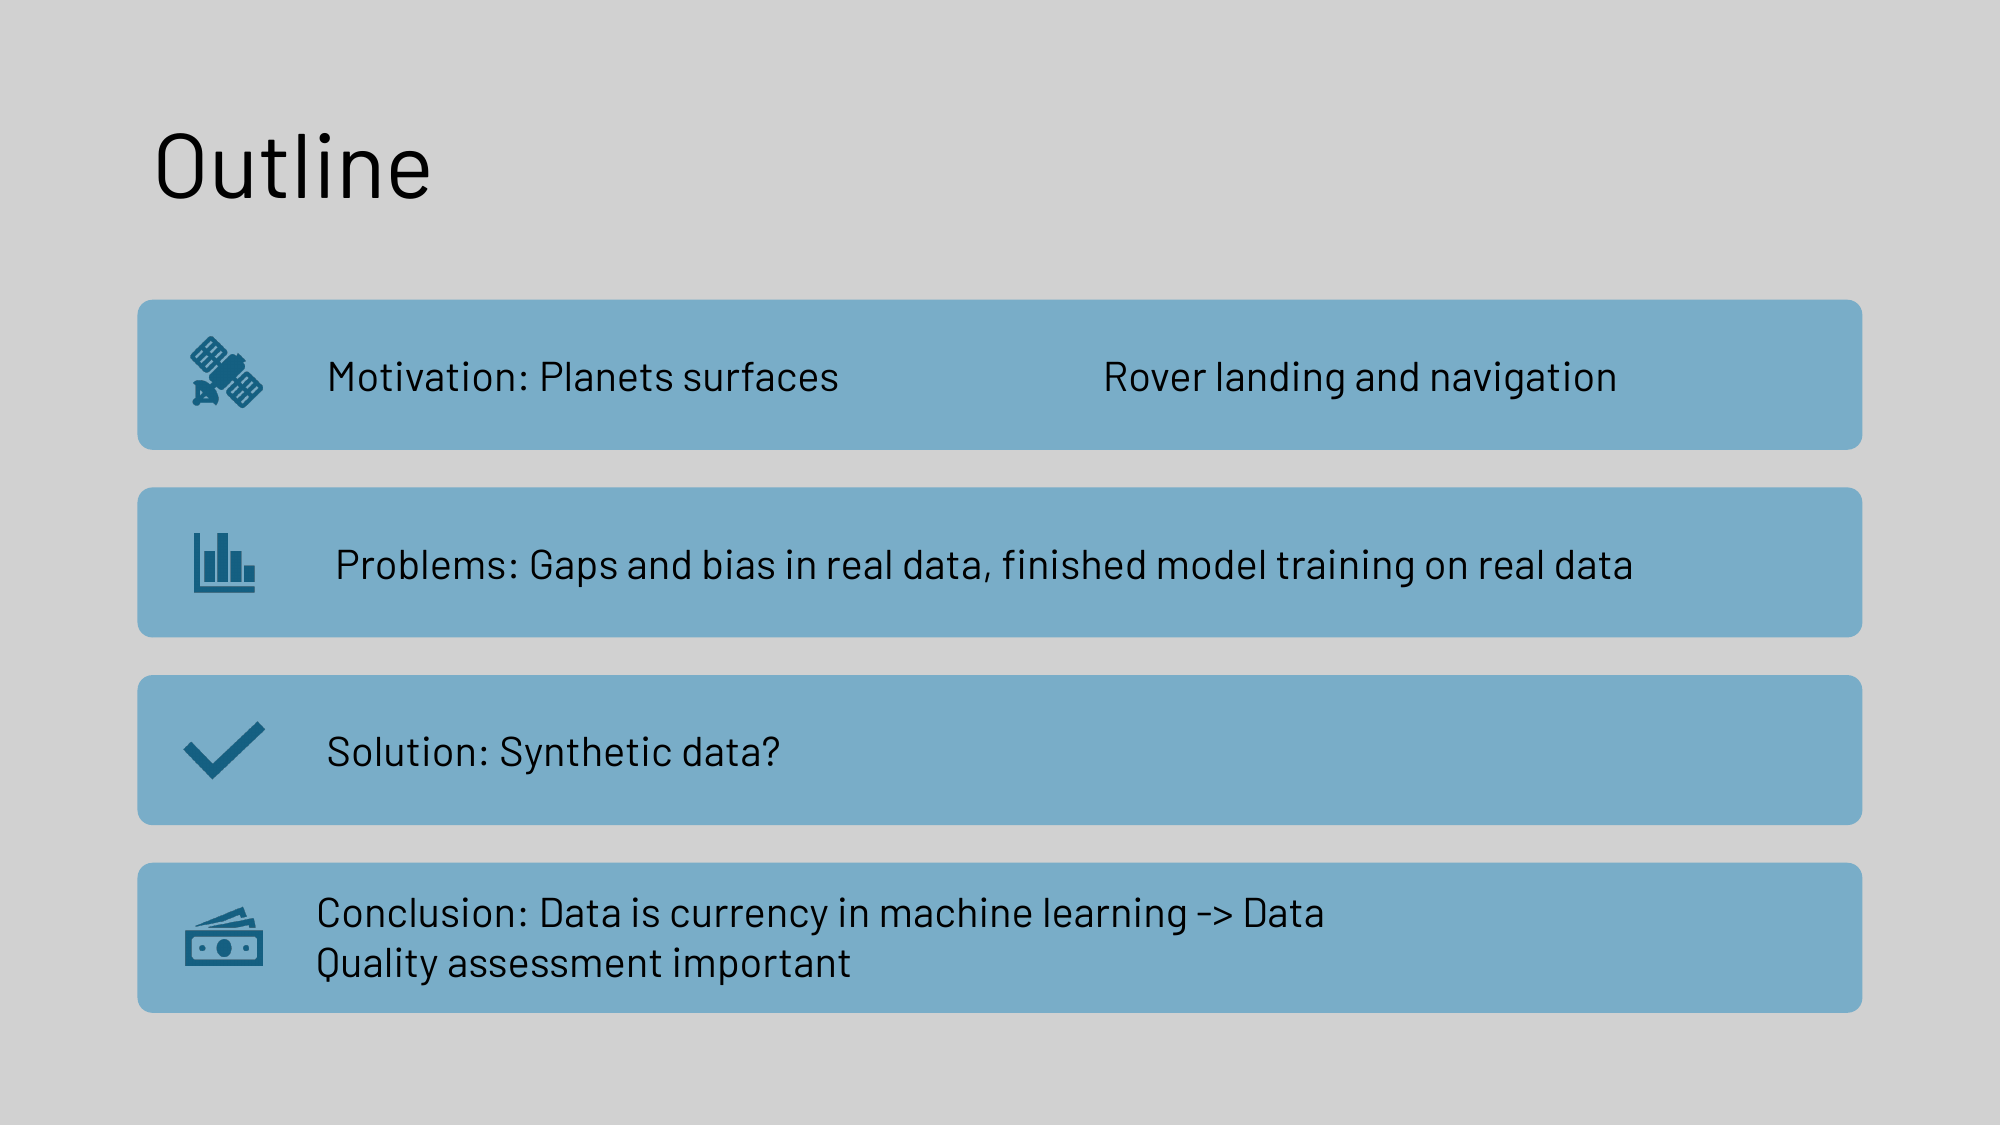

# Outline
Motivation: Planets surfaces
 Problems: Gaps and bias in real data, finished model training on real data
Solution: Synthetic data?
Conclusion: Data is currency in machine learning -> Data Quality assessment important
Rover landing and navigation